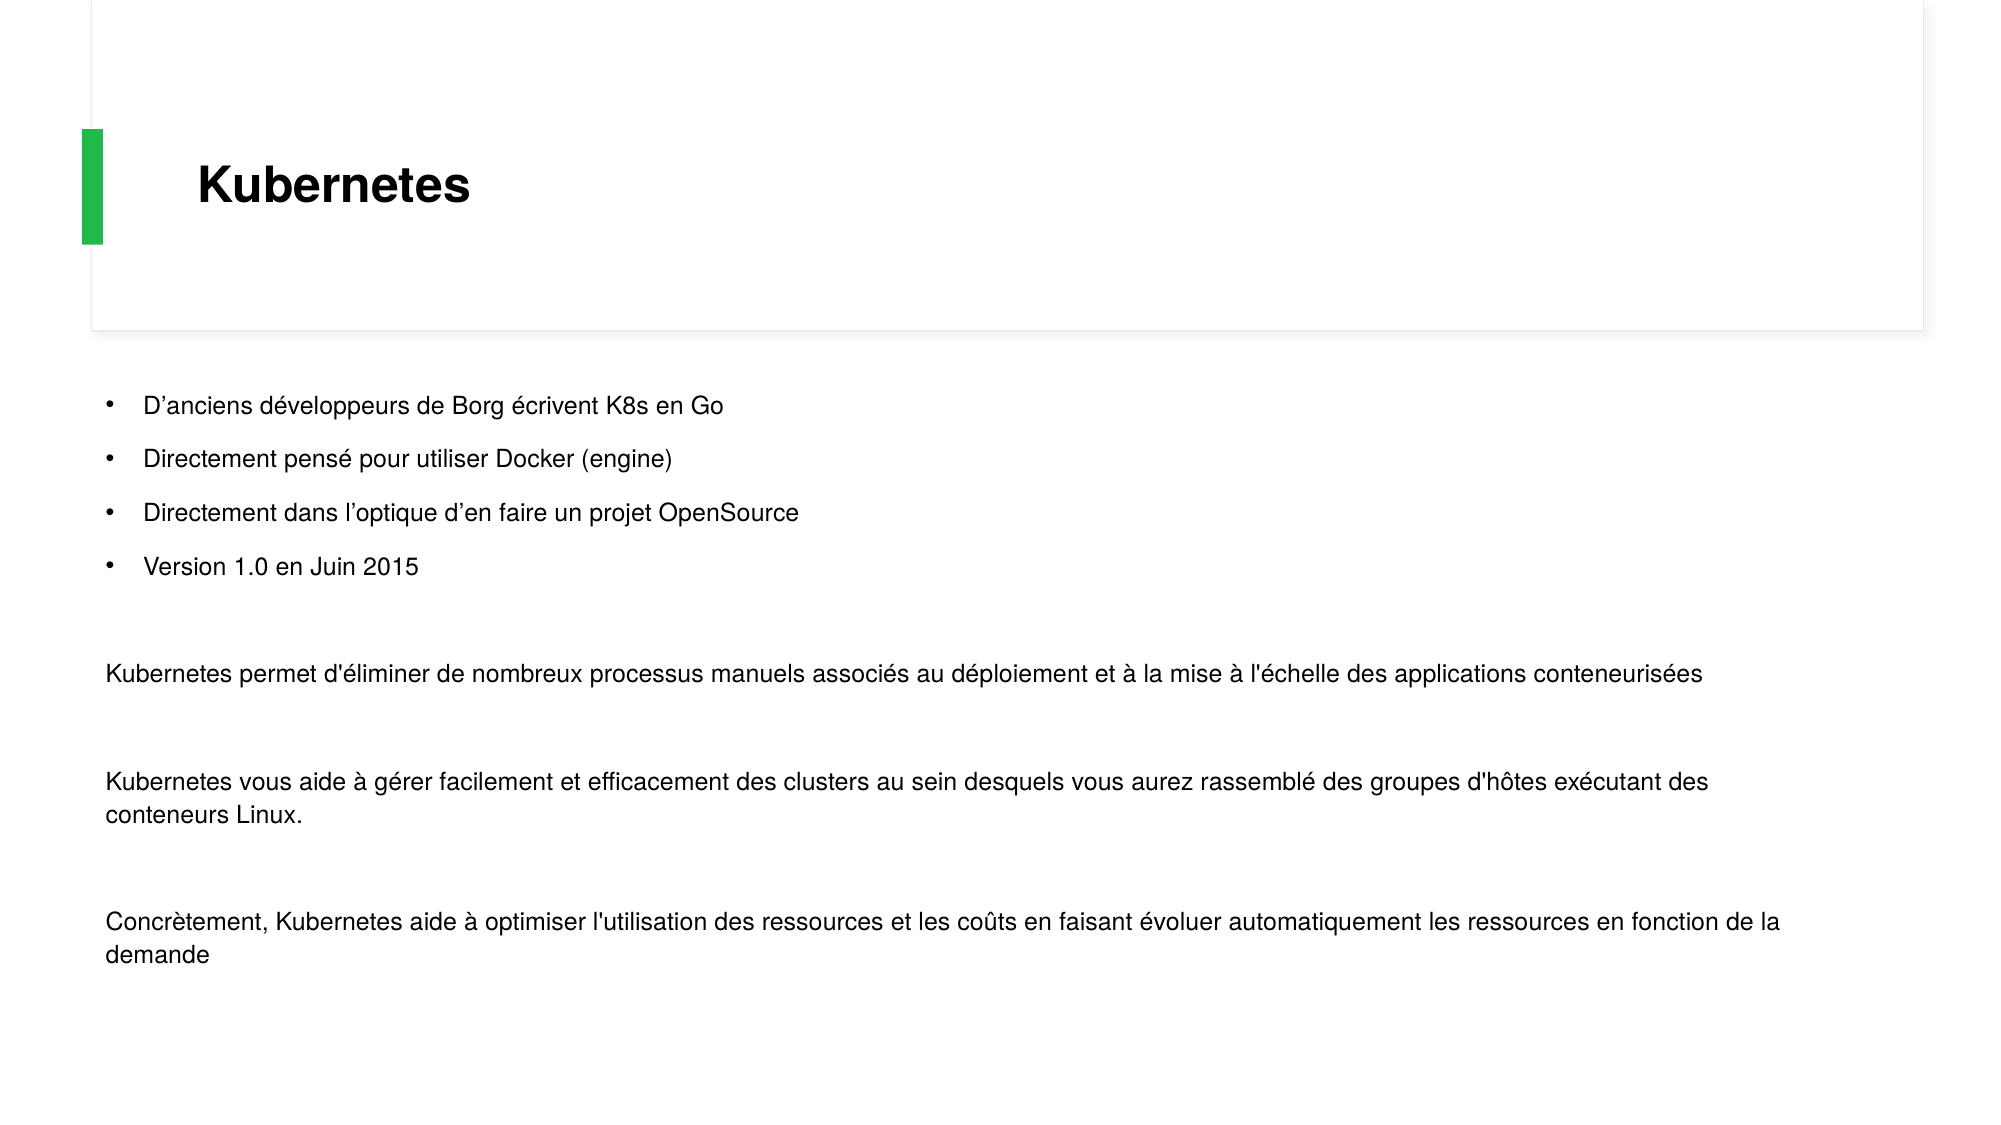

# Kubernetes
D’anciens développeurs de Borg écrivent K8s en Go
Directement pensé pour utiliser Docker (engine)
Directement dans l’optique d’en faire un projet OpenSource
Version 1.0 en Juin 2015

Kubernetes permet d'éliminer de nombreux processus manuels associés au déploiement et à la mise à l'échelle des applications conteneurisées

Kubernetes vous aide à gérer facilement et efficacement des clusters au sein desquels vous aurez rassemblé des groupes d'hôtes exécutant des conteneurs Linux.

Concrètement, Kubernetes aide à optimiser l'utilisation des ressources et les coûts en faisant évoluer automatiquement les ressources en fonction de la demande